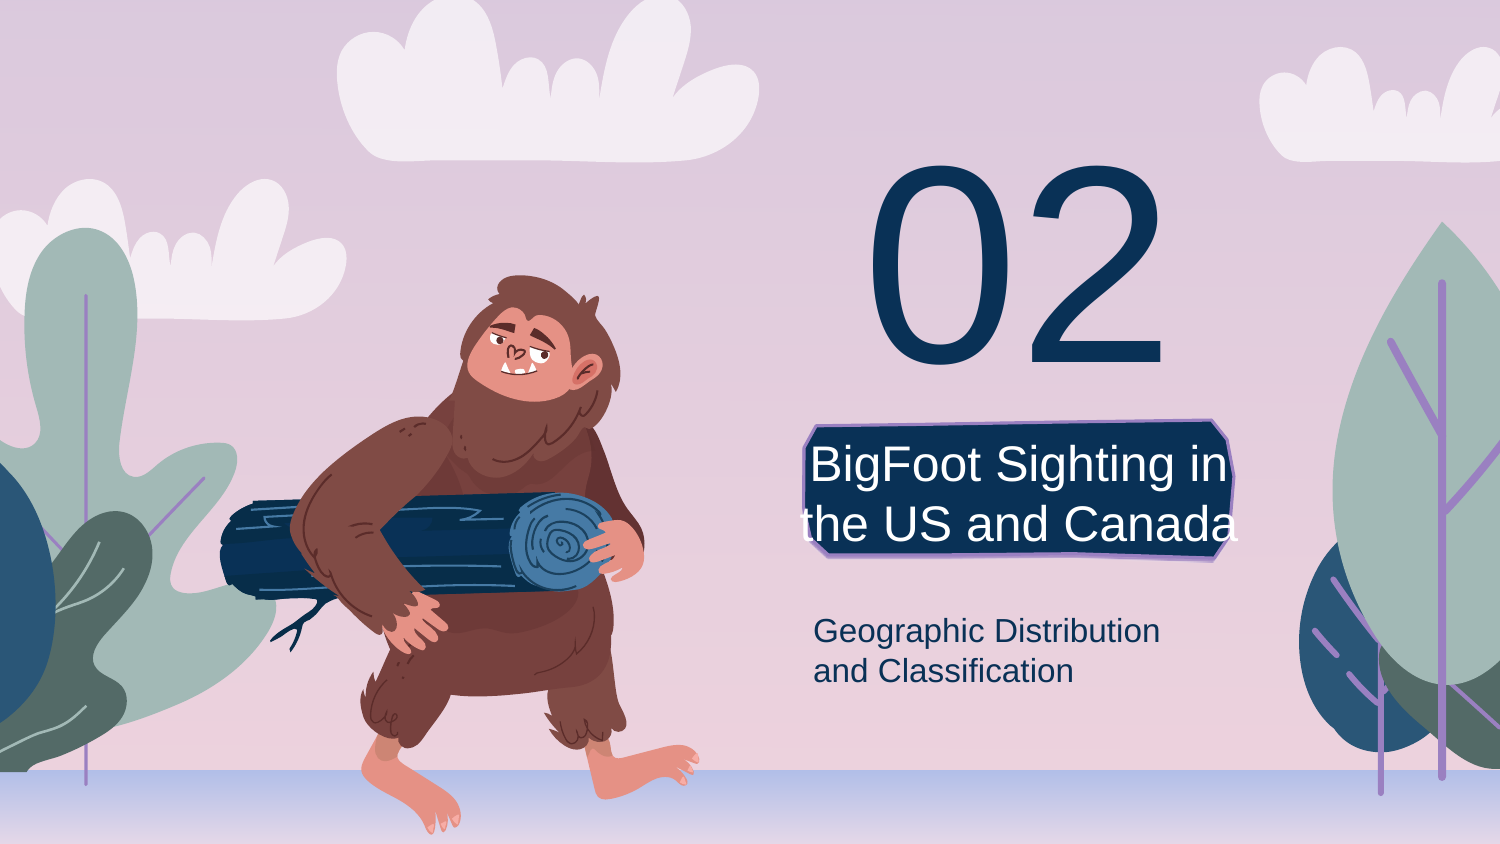

02

# BigFoot Sighting in the US and Canada

Geographic Distribution and Classification